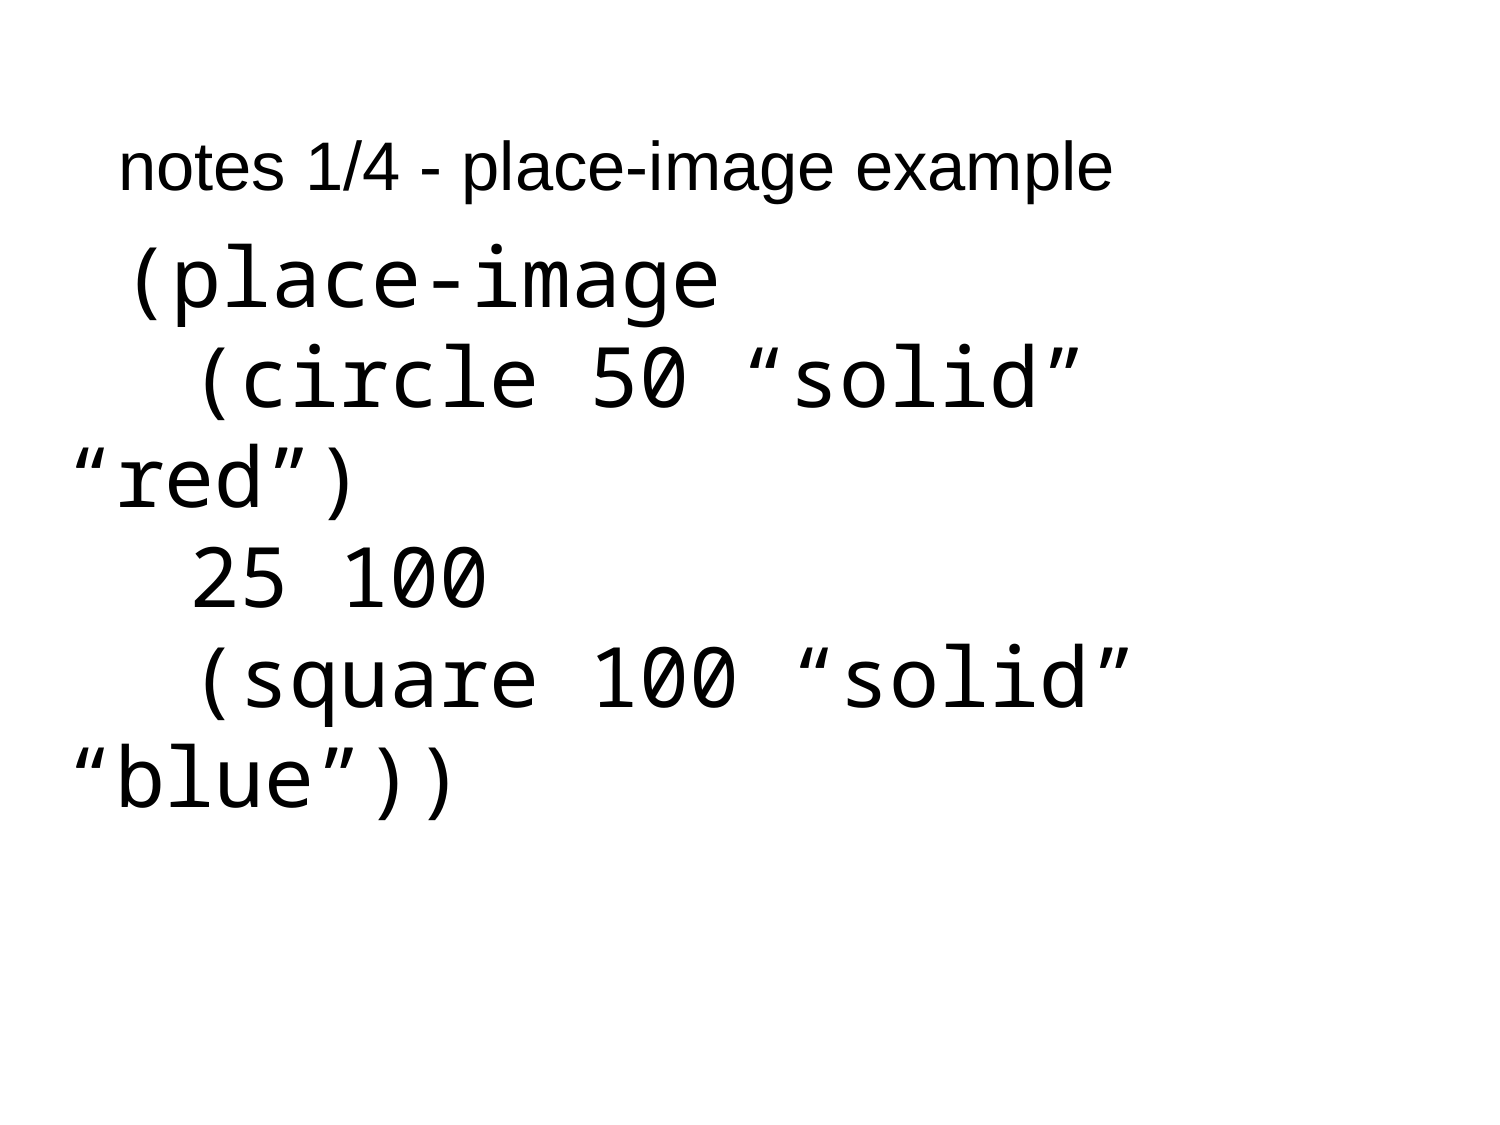

# notes 1/4 - place-image example
(place-image
 (circle 50 “solid” “red”)
 25 100
 (square 100 “solid” “blue”))